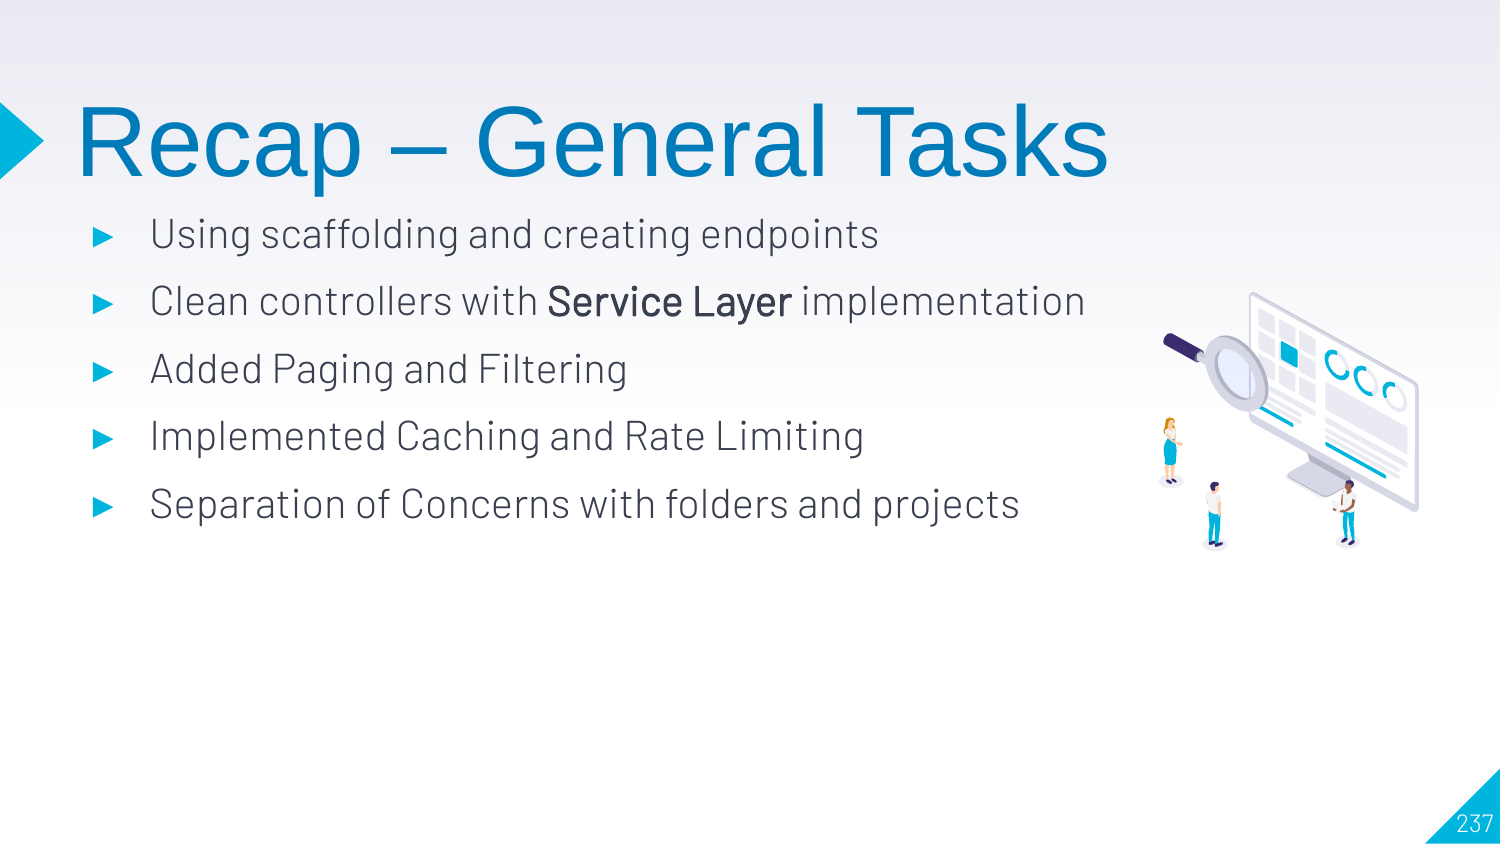

# Recap – General Tasks
Using scaffolding and creating endpoints
Clean controllers with Service Layer implementation
Added Paging and Filtering
Implemented Caching and Rate Limiting
Separation of Concerns with folders and projects

237